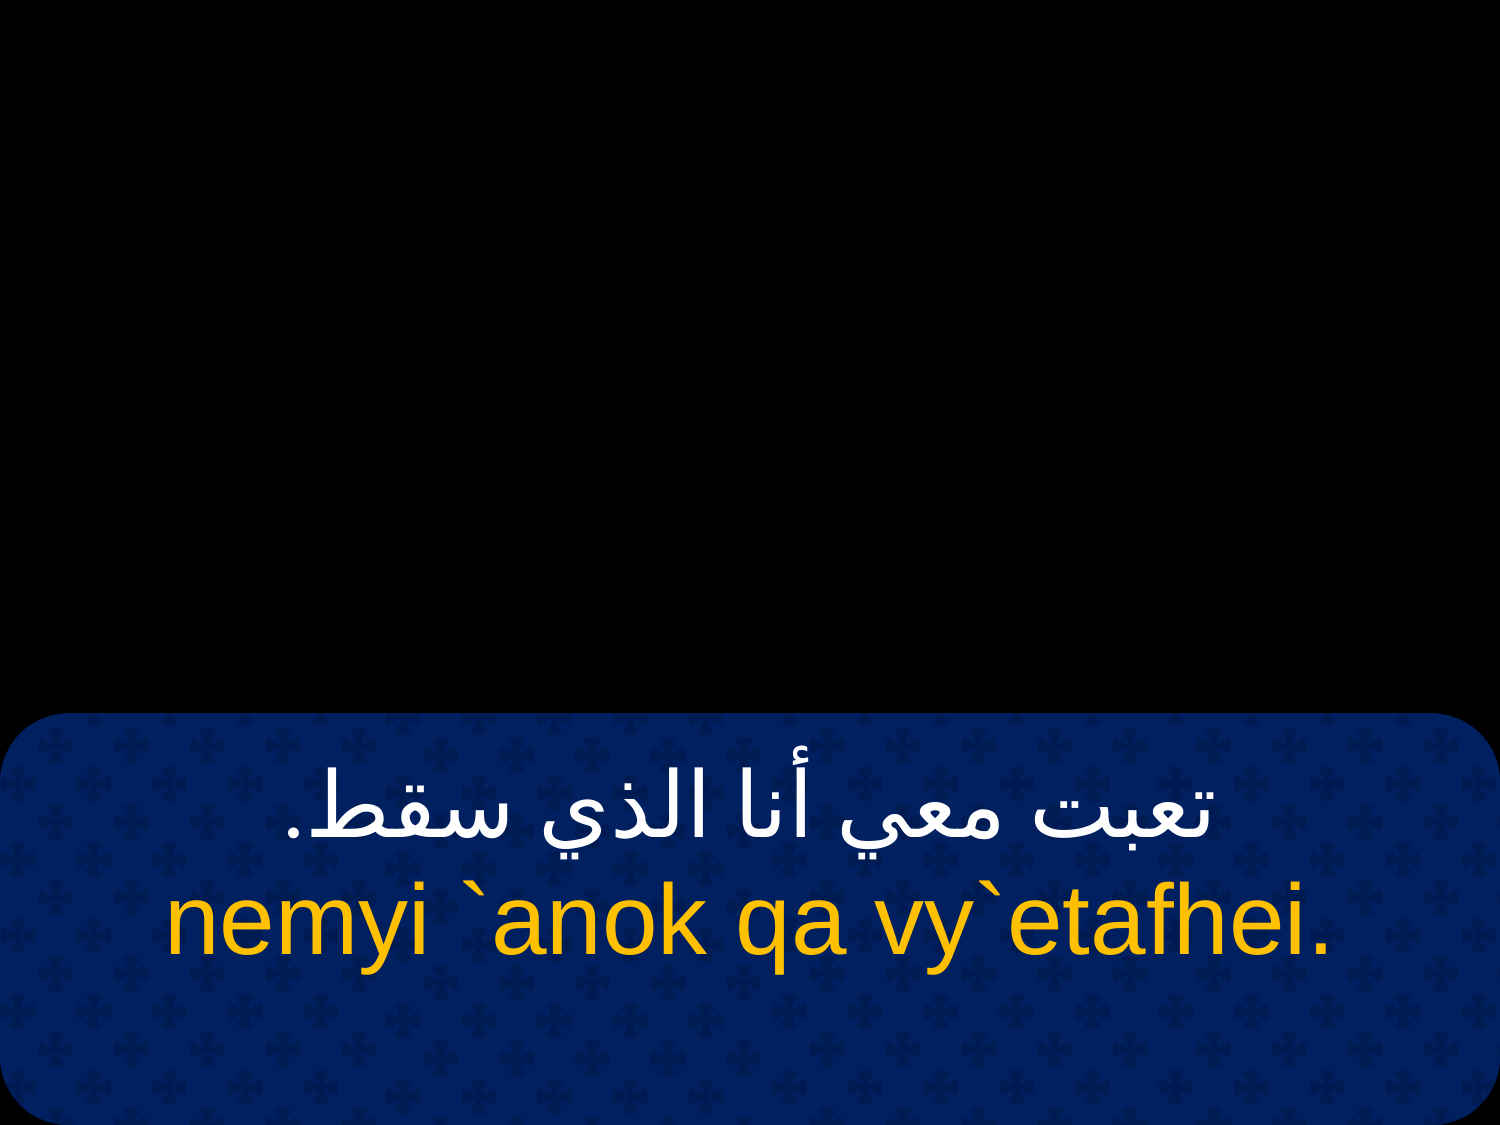

# تعبت معي أنا الذي سقط.
nemyi `anok qa vy`etafhei.